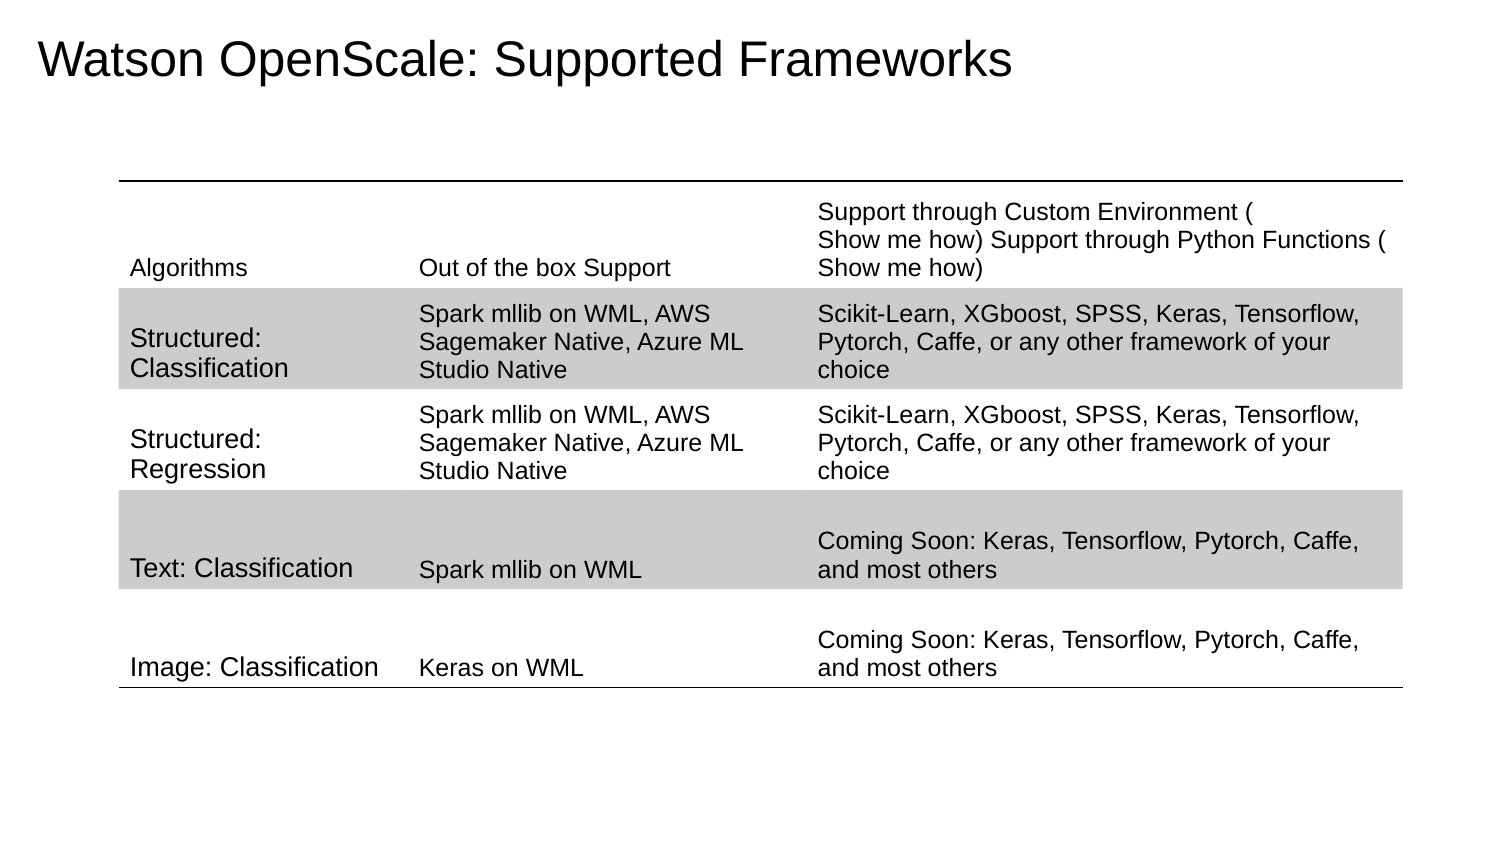

# Watson OpenScale: Supported Frameworks
| Algorithms | Out of the box Support | Support through Custom Environment (Show me how) Support through Python Functions (Show me how) |
| --- | --- | --- |
| Structured: Classification | Spark mllib on WML, AWS Sagemaker Native, Azure ML Studio Native | Scikit-Learn, XGboost, SPSS, Keras, Tensorflow, Pytorch, Caffe, or any other framework of your choice |
| Structured: Regression | Spark mllib on WML, AWS Sagemaker Native, Azure ML Studio Native | Scikit-Learn, XGboost, SPSS, Keras, Tensorflow, Pytorch, Caffe, or any other framework of your choice |
| Text: Classification | Spark mllib on WML | Coming Soon: Keras, Tensorflow, Pytorch, Caffe, and most others |
| Image: Classification | Keras on WML | Coming Soon: Keras, Tensorflow, Pytorch, Caffe, and most others |